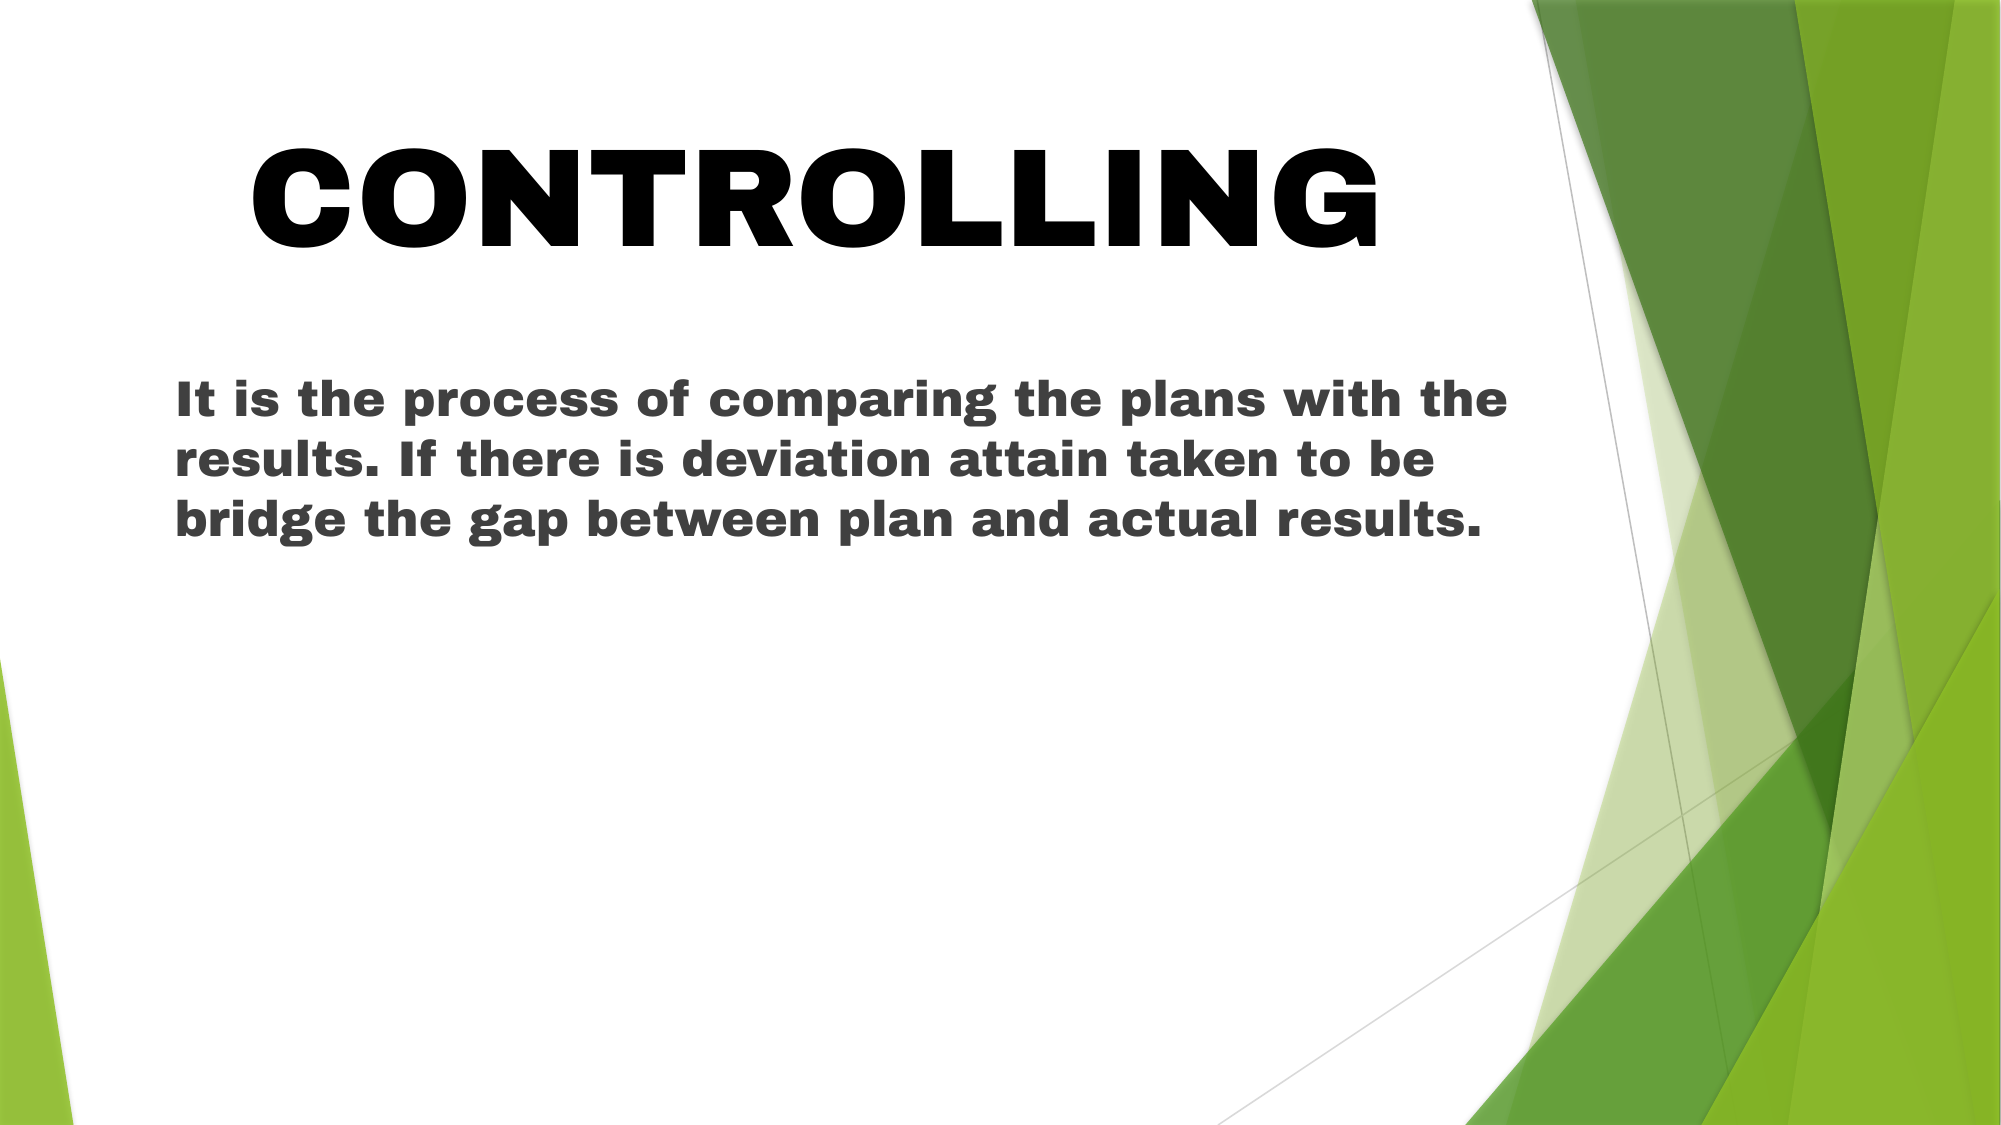

# CONTROLLING
It is the process of comparing the plans with the results. If there is deviation attain taken to be bridge the gap between plan and actual results.